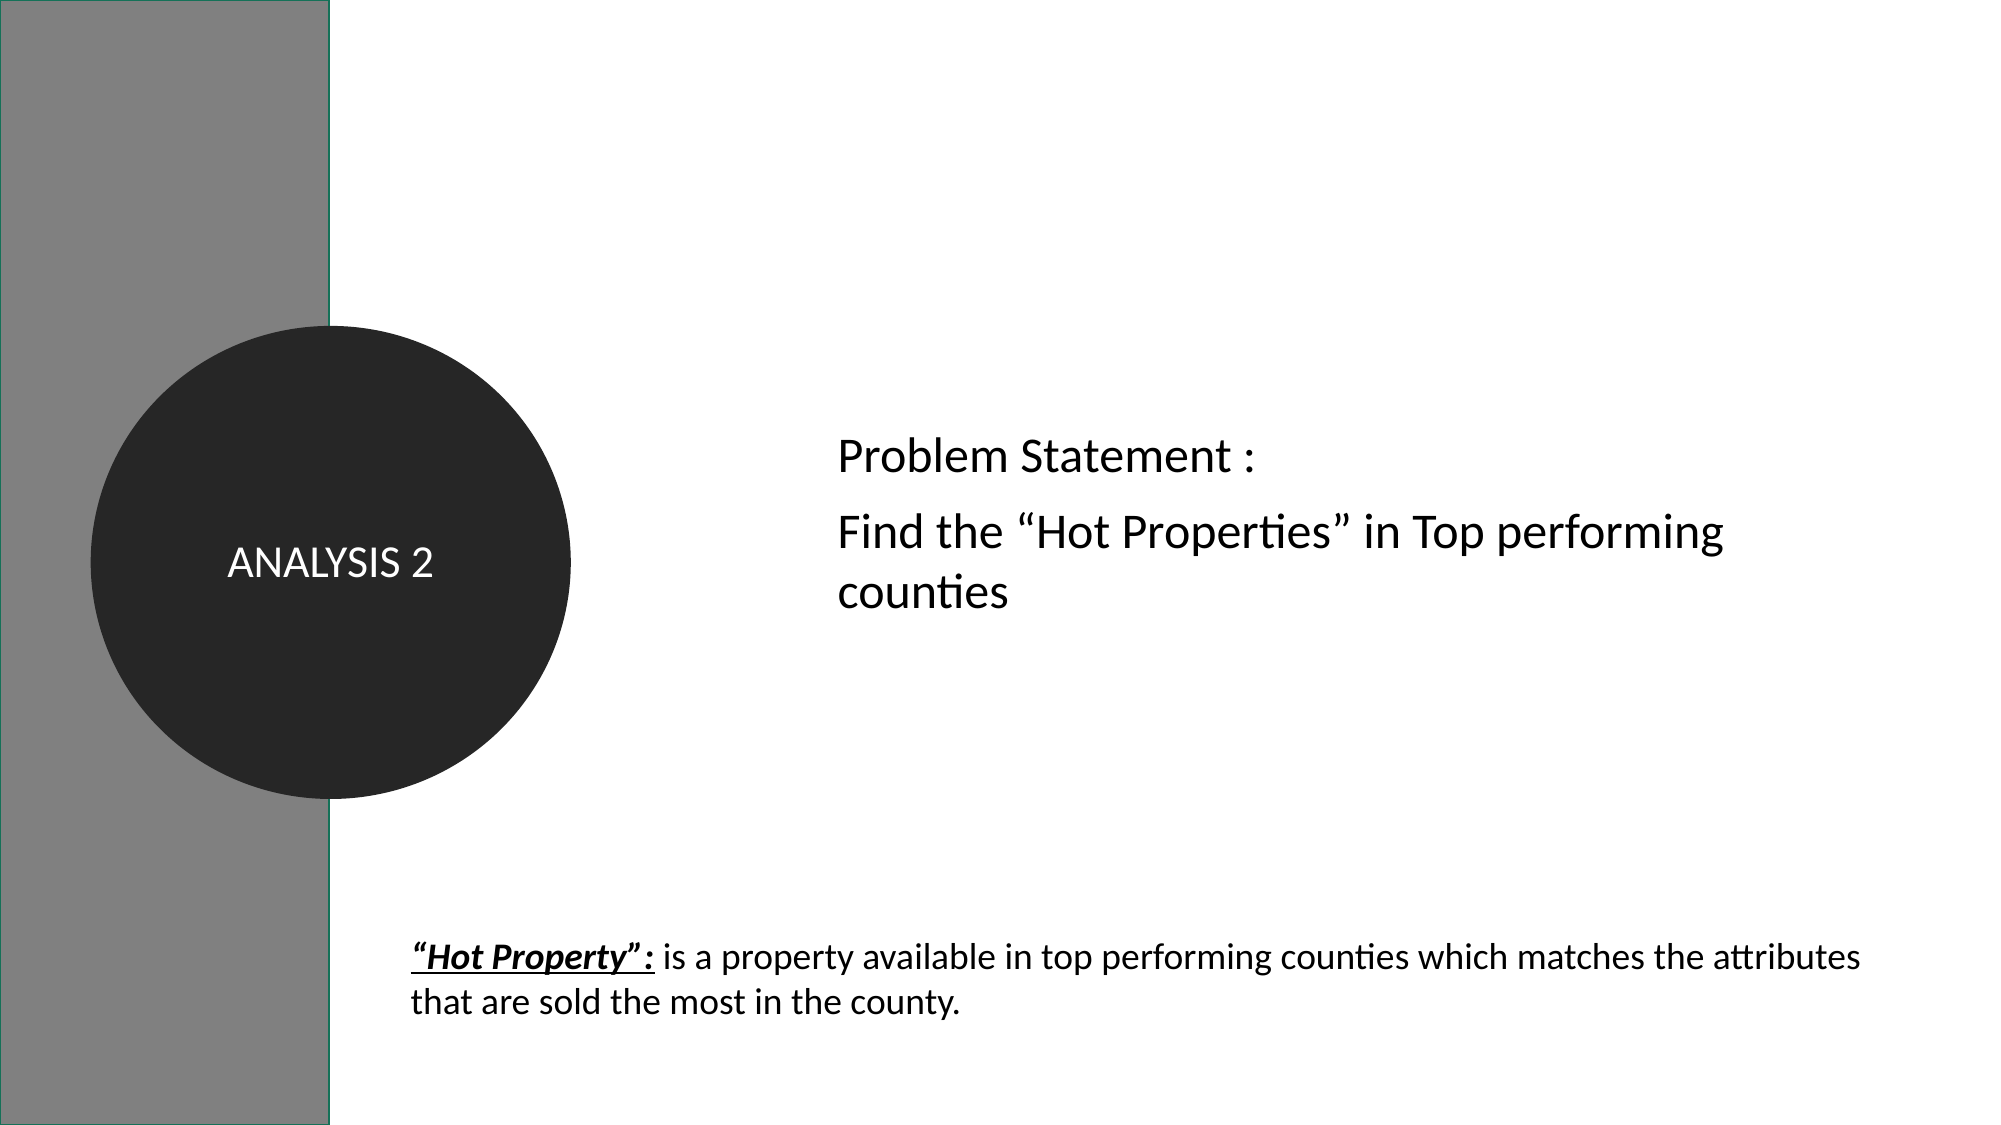

Analysis 2
Problem Statement :
Find the “Hot Properties” in Top performing counties
“Hot Property”: is a property available in top performing counties which matches the attributes that are sold the most in the county.